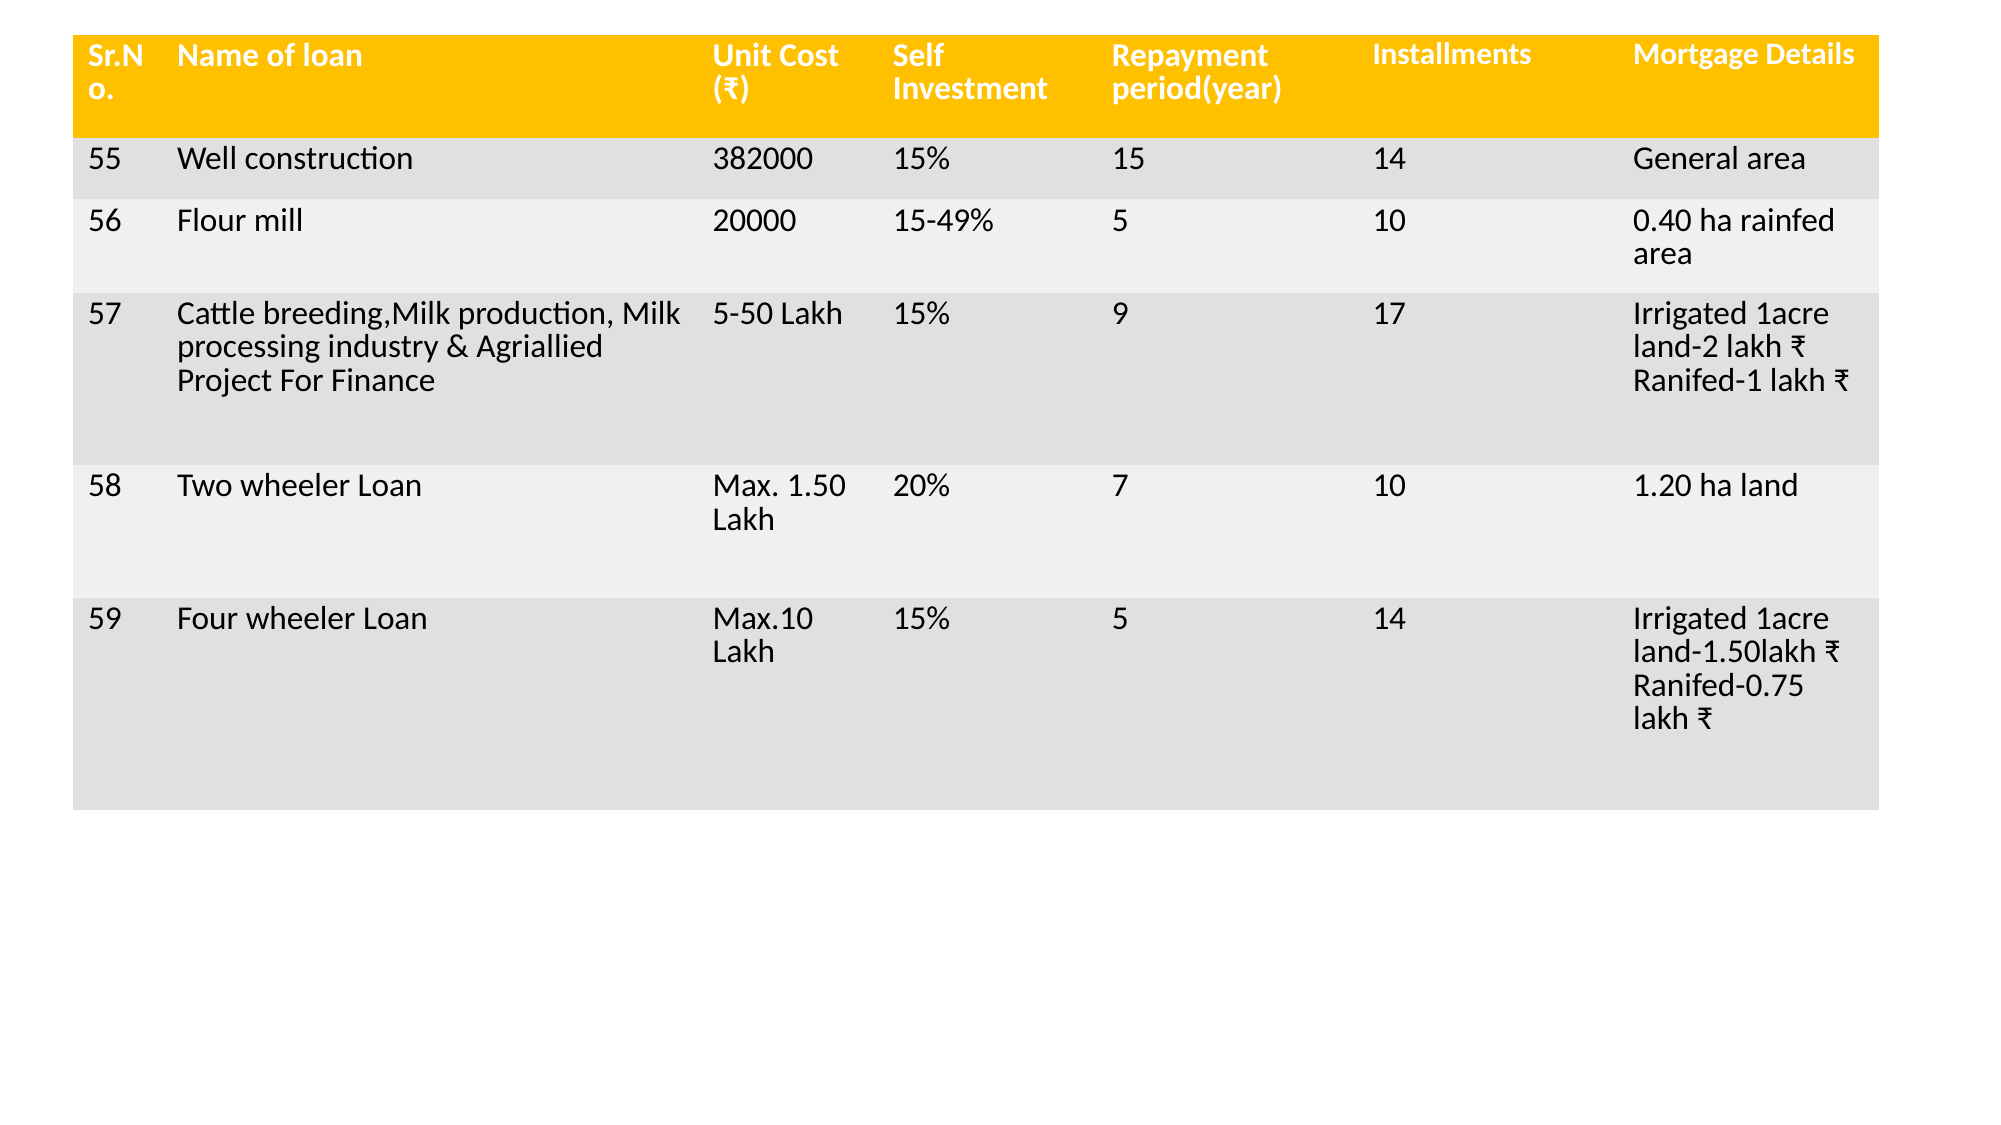

| Sr.No. | Name of loan | Unit Cost (₹) | Self Investment | Repayment period(year) | Installments | Mortgage Details |
| --- | --- | --- | --- | --- | --- | --- |
| 55 | Well construction | 382000 | 15% | 15 | 14 | General area |
| 56 | Flour mill | 20000 | 15-49% | 5 | 10 | 0.40 ha rainfed area |
| 57 | Cattle breeding,Milk production, Milk processing industry & Agriallied Project For Finance | 5-50 Lakh | 15% | 9 | 17 | Irrigated 1acre land-2 lakh ₹ Ranifed-1 lakh ₹ |
| 58 | Two wheeler Loan | Max. 1.50 Lakh | 20% | 7 | 10 | 1.20 ha land |
| 59 | Four wheeler Loan | Max.10 Lakh | 15% | 5 | 14 | Irrigated 1acre land-1.50lakh ₹ Ranifed-0.75 lakh ₹ |